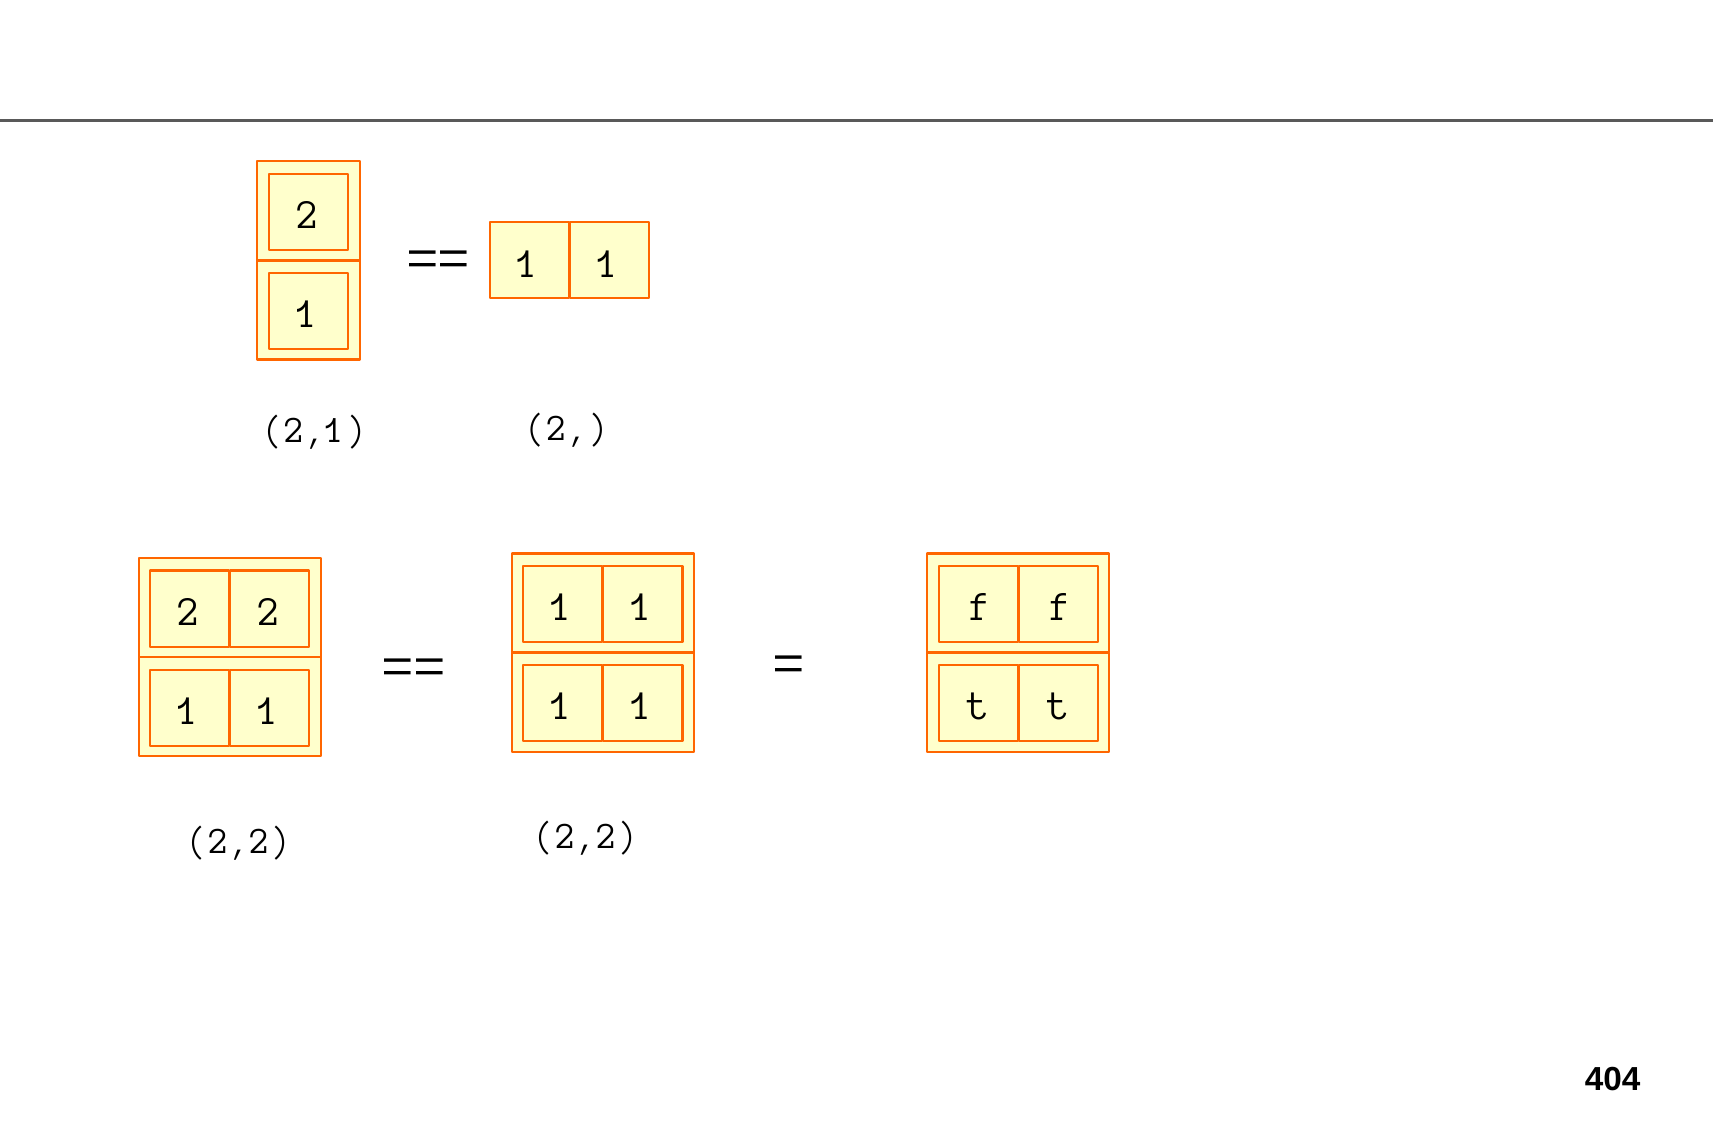

2
==
1
1

1
(2,)
(2,1)

1
1
f
f
2
2
=
==

1
1
t
t
1
1
(2,2)
(2,2)